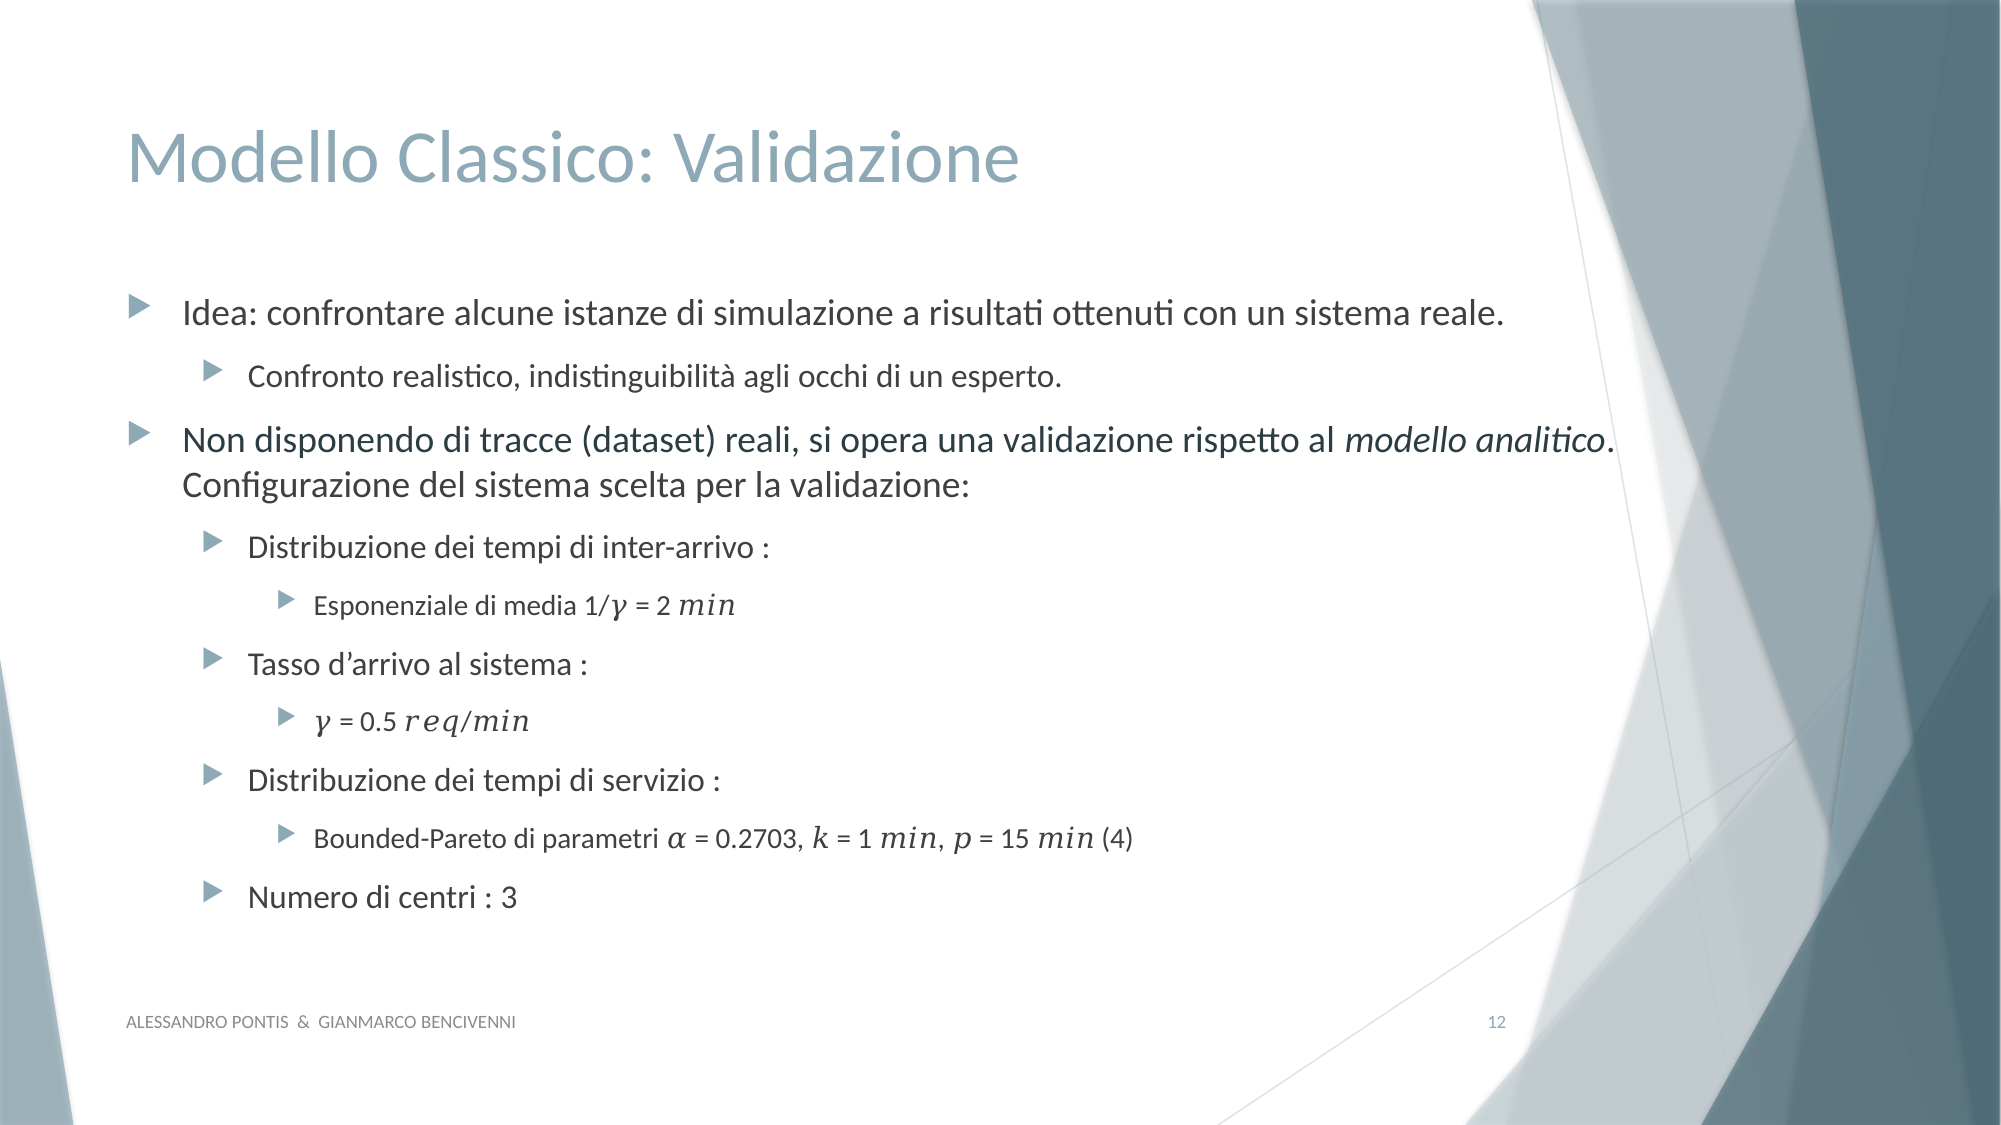

# Modello Classico: Validazione
Idea: confrontare alcune istanze di simulazione a risultati ottenuti con un sistema reale.
Confronto realistico, indistinguibilità agli occhi di un esperto.
Non disponendo di tracce (dataset) reali, si opera una validazione rispetto al modello analitico. Configurazione del sistema scelta per la validazione:
Distribuzione dei tempi di inter-arrivo :
Esponenziale di media 1/𝛾 = 2 𝑚𝑖𝑛
Tasso d’arrivo al sistema :
𝛾 = 0.5 𝑟𝑒𝑞/𝑚𝑖𝑛
Distribuzione dei tempi di servizio :
Bounded-Pareto di parametri 𝛼 = 0.2703, 𝑘 = 1 𝑚𝑖𝑛, 𝑝 = 15 𝑚𝑖𝑛 (4)
Numero di centri : 3
ALESSANDRO PONTIS  &  GIANMARCO BENCIVENNI
12